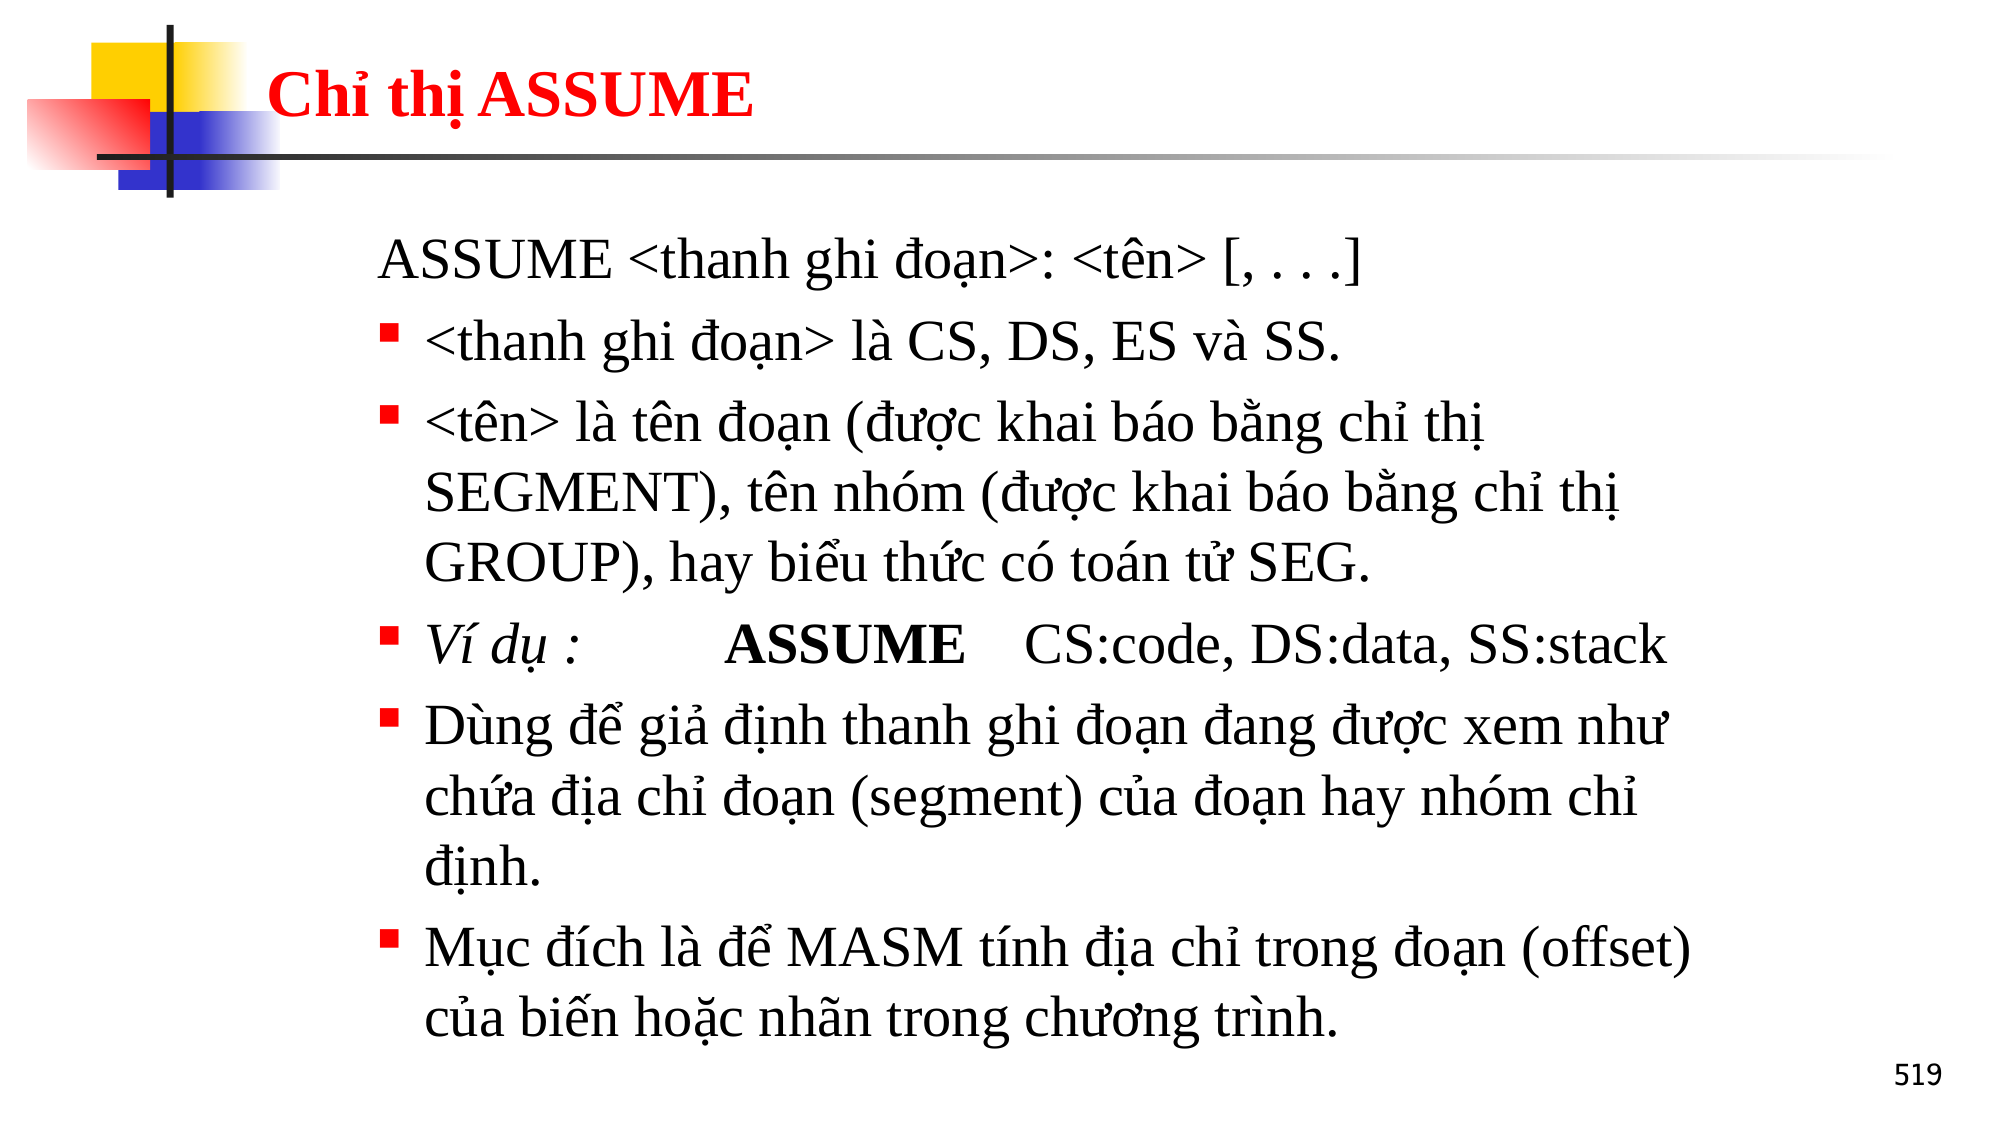

# Chỉ thị ASSUME
ASSUME <thanh ghi đoạn>: <tên> [, . . .]
<thanh ghi đoạn> là CS, DS, ES và SS.
<tên> là tên đoạn (được khai báo bằng chỉ thị SEGMENT), tên nhóm (được khai báo bằng chỉ thị GROUP), hay biểu thức có toán tử SEG.
Ví dụ :	ASSUME	CS:code, DS:data, SS:stack
Dùng để giả định thanh ghi đoạn đang được xem như chứa địa chỉ đoạn (segment) của đoạn hay nhóm chỉ định.
Mục đích là để MASM tính địa chỉ trong đoạn (offset) của biến hoặc nhãn trong chương trình.
519